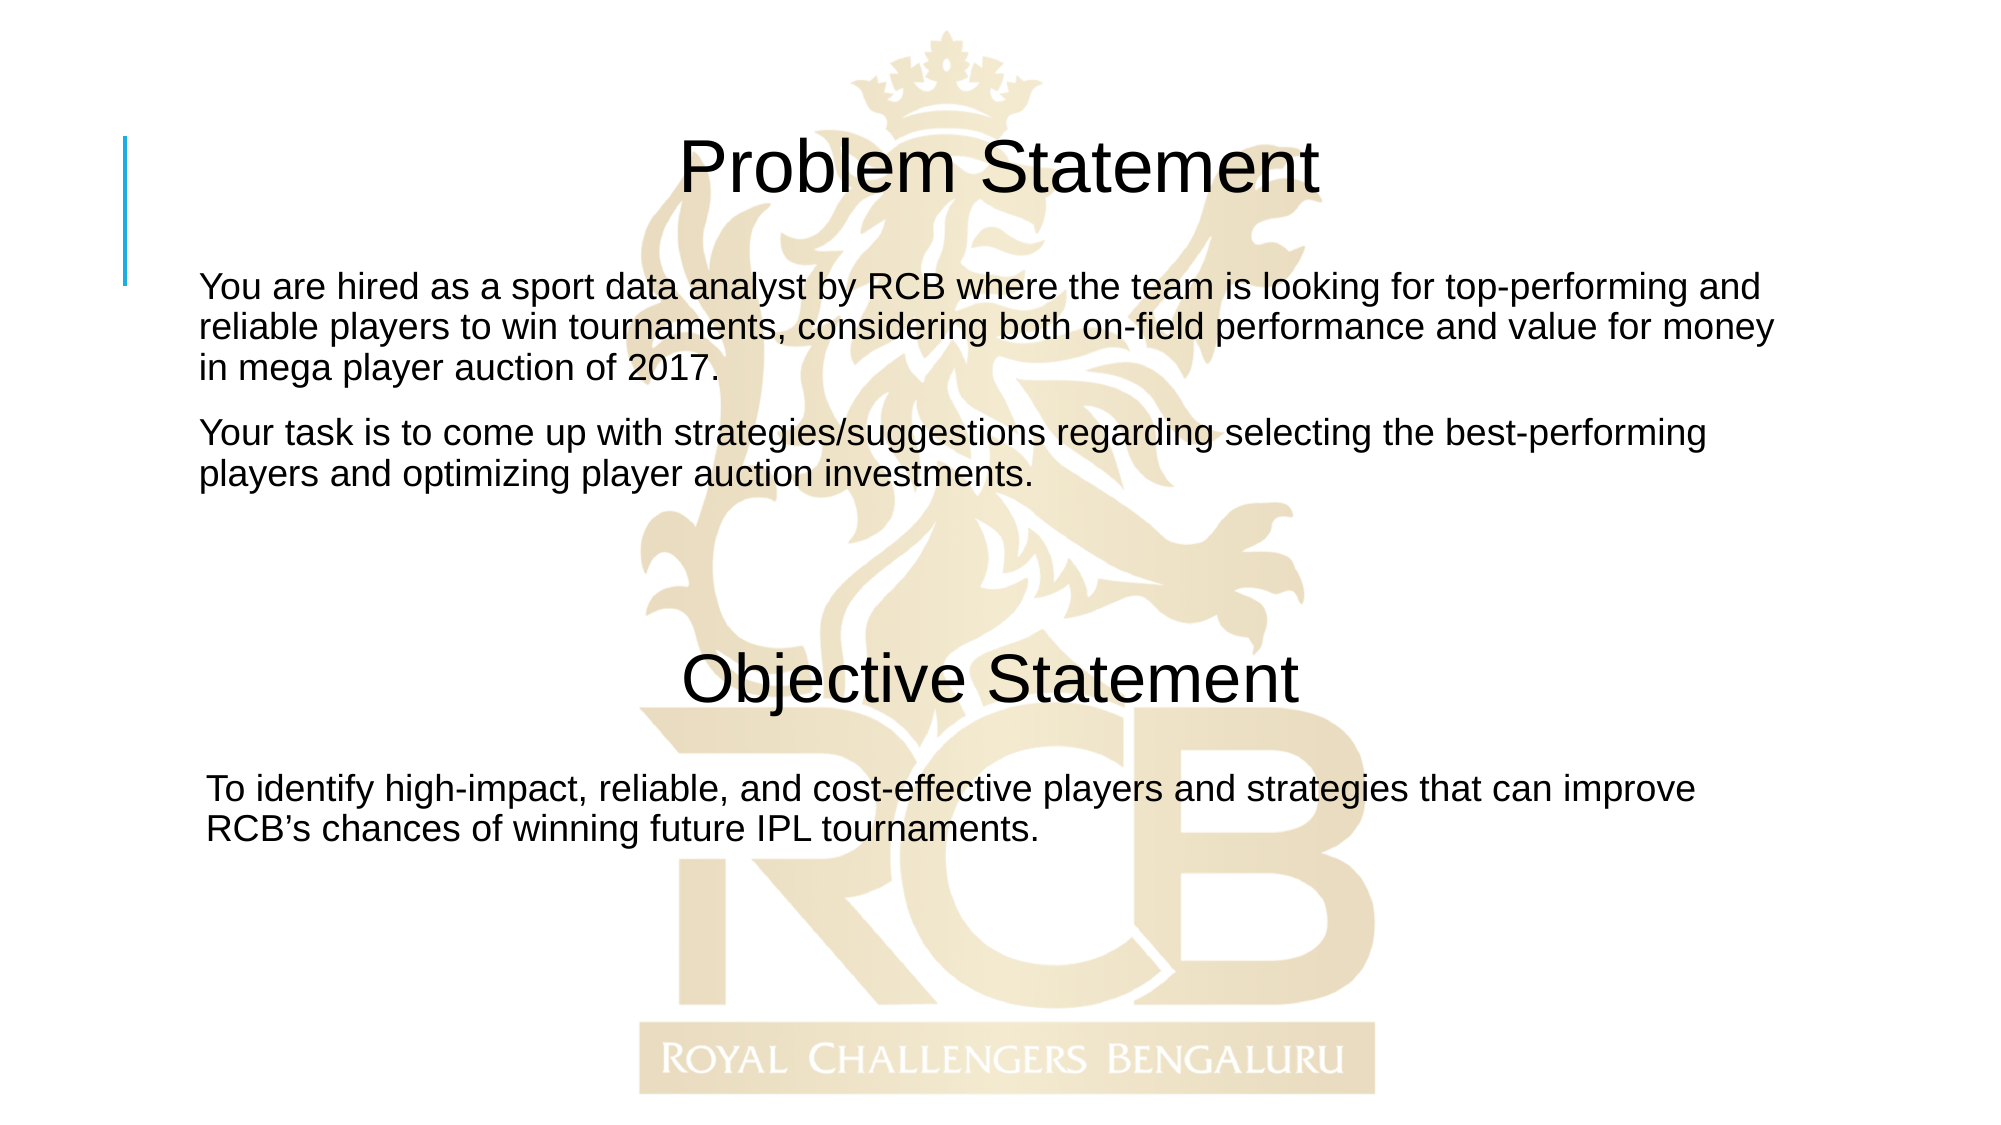

Problem Statement

You are hired as a sport data analyst by RCB where the team is looking for top-performing and reliable players to win tournaments, considering both on-field performance and value for money in mega player auction of 2017.
Your task is to come up with strategies/suggestions regarding selecting the best-performing players and optimizing player auction investments.

Objective Statement

To identify high-impact, reliable, and cost-effective players and strategies that can improve RCB’s chances of winning future IPL tournaments.